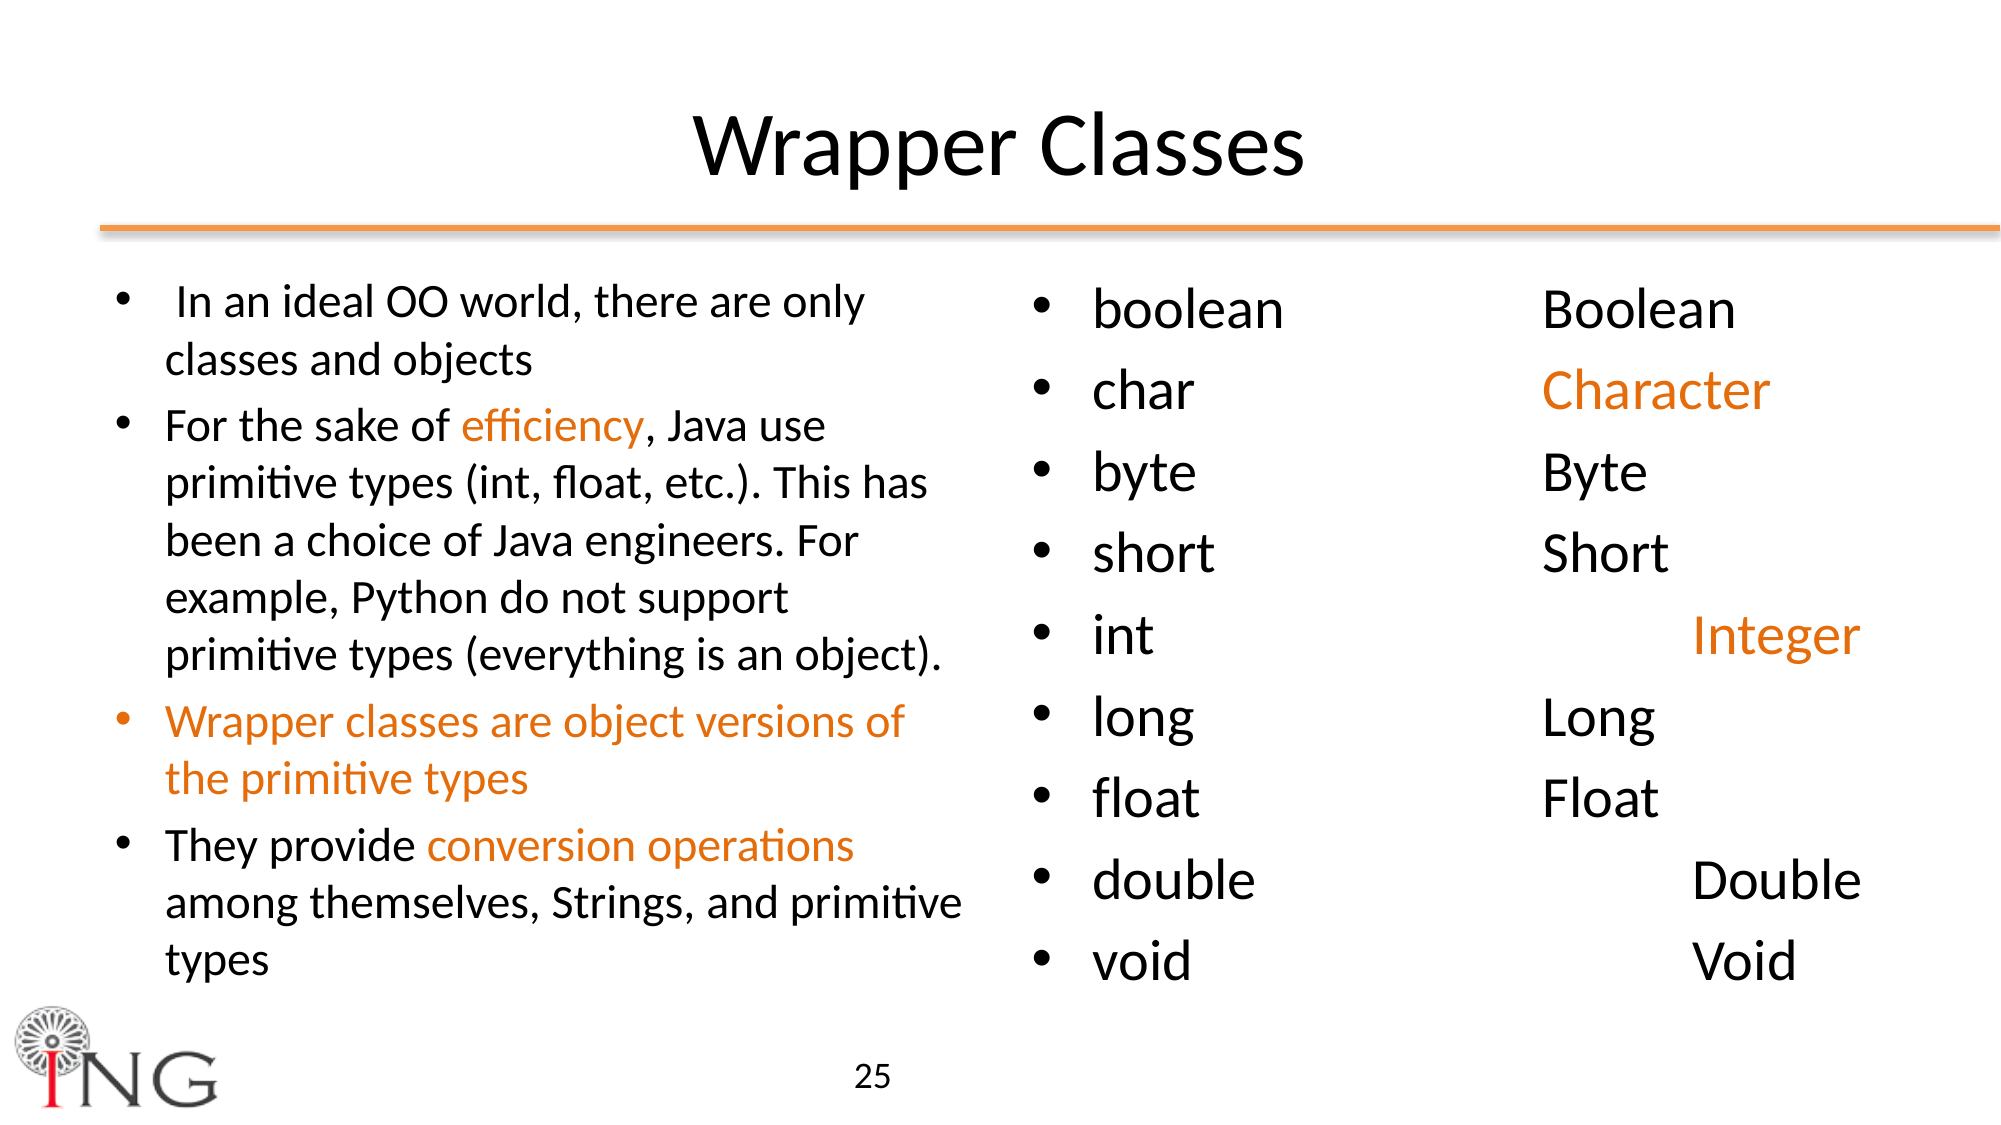

# Wrapper Classes
 In an ideal OO world, there are only classes and objects
For the sake of efficiency, Java use primitive types (int, float, etc.). This has been a choice of Java engineers. For example, Python do not support primitive types (everything is an object).
Wrapper classes are object versions of the primitive types
They provide conversion operations among themselves, Strings, and primitive types
boolean	 	Boolean
char			Character
byte			Byte
short			Short
int 				Integer
long			Long
float			Float
double			Double
void				Void

25